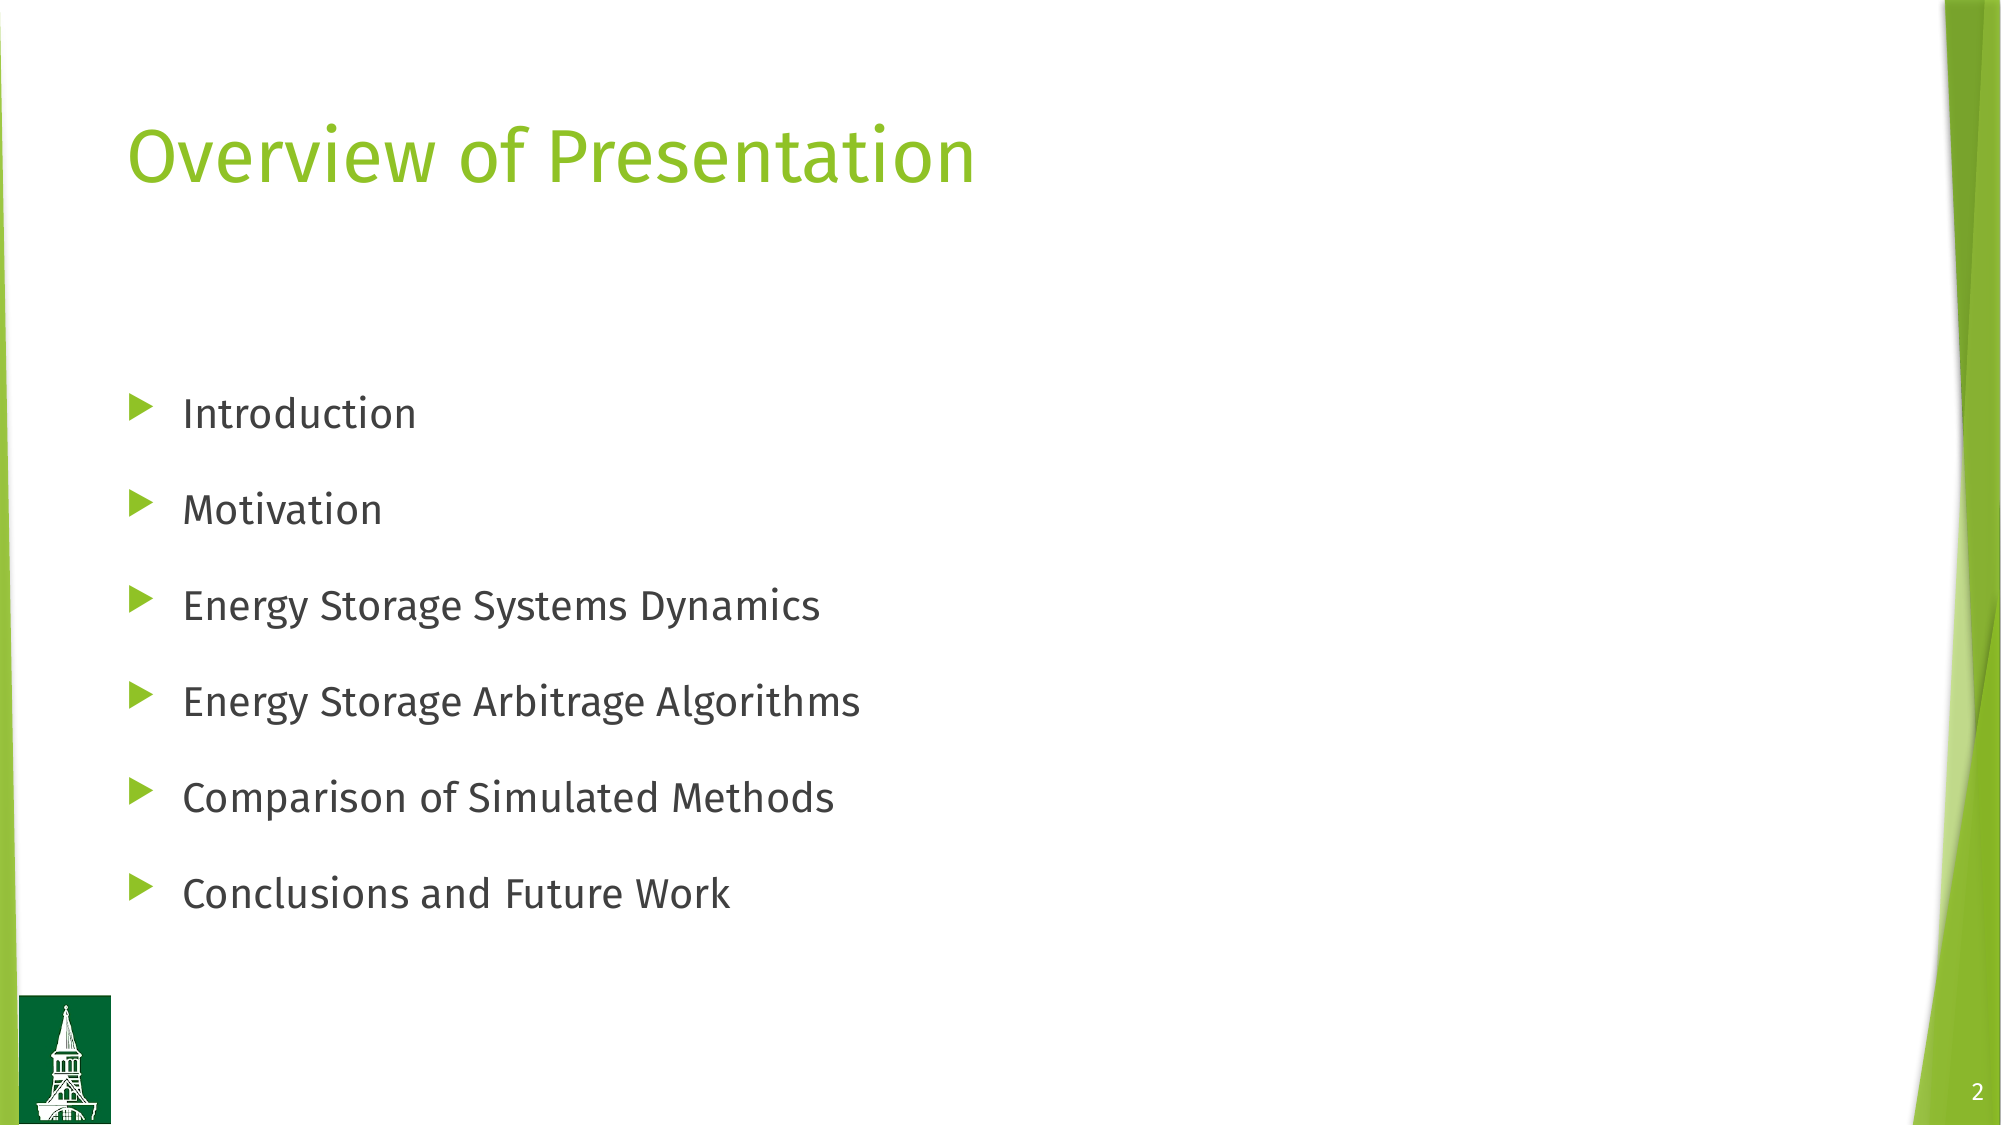

# Overview of Presentation
Introduction
Motivation
Energy Storage Systems Dynamics
Energy Storage Arbitrage Algorithms
Comparison of Simulated Methods
Conclusions and Future Work
2